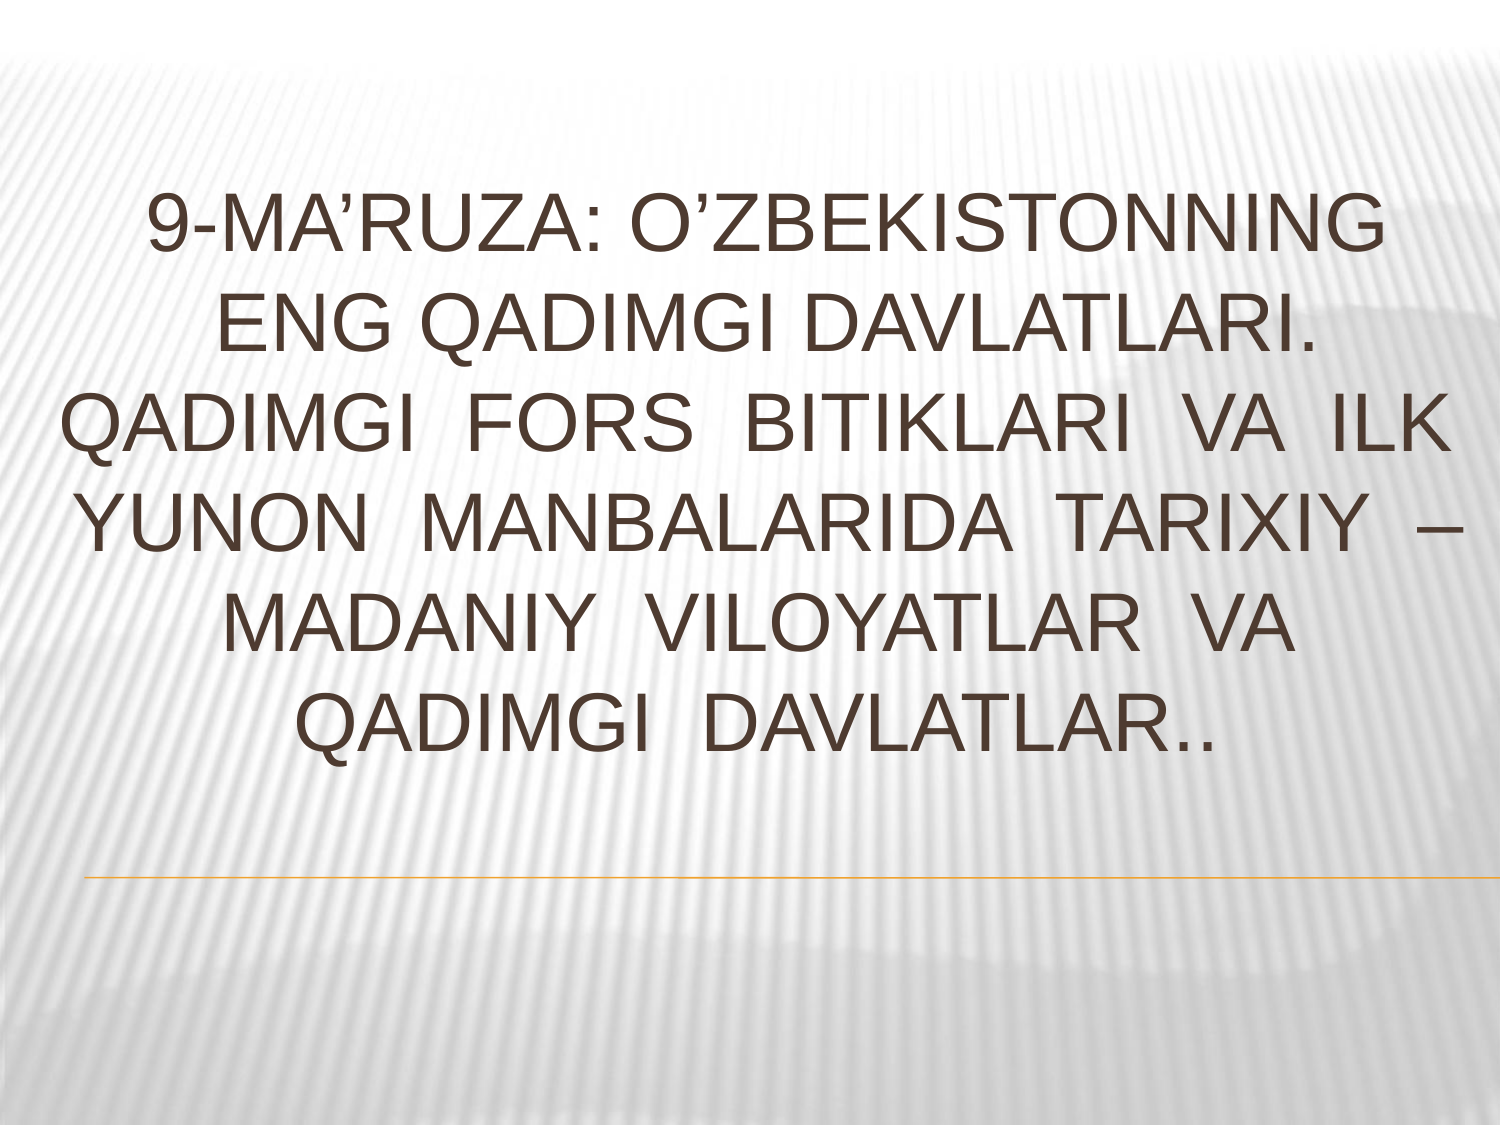

# 9-ma’ruza: O’zbekistonning eng qadimgi davlatlari. Qadimgi  fors  bitiklari  va  ilk  yunon  manbalarida  tarixiy  – madaniy  viloyatlar  va  qadimgi  davlatlar..